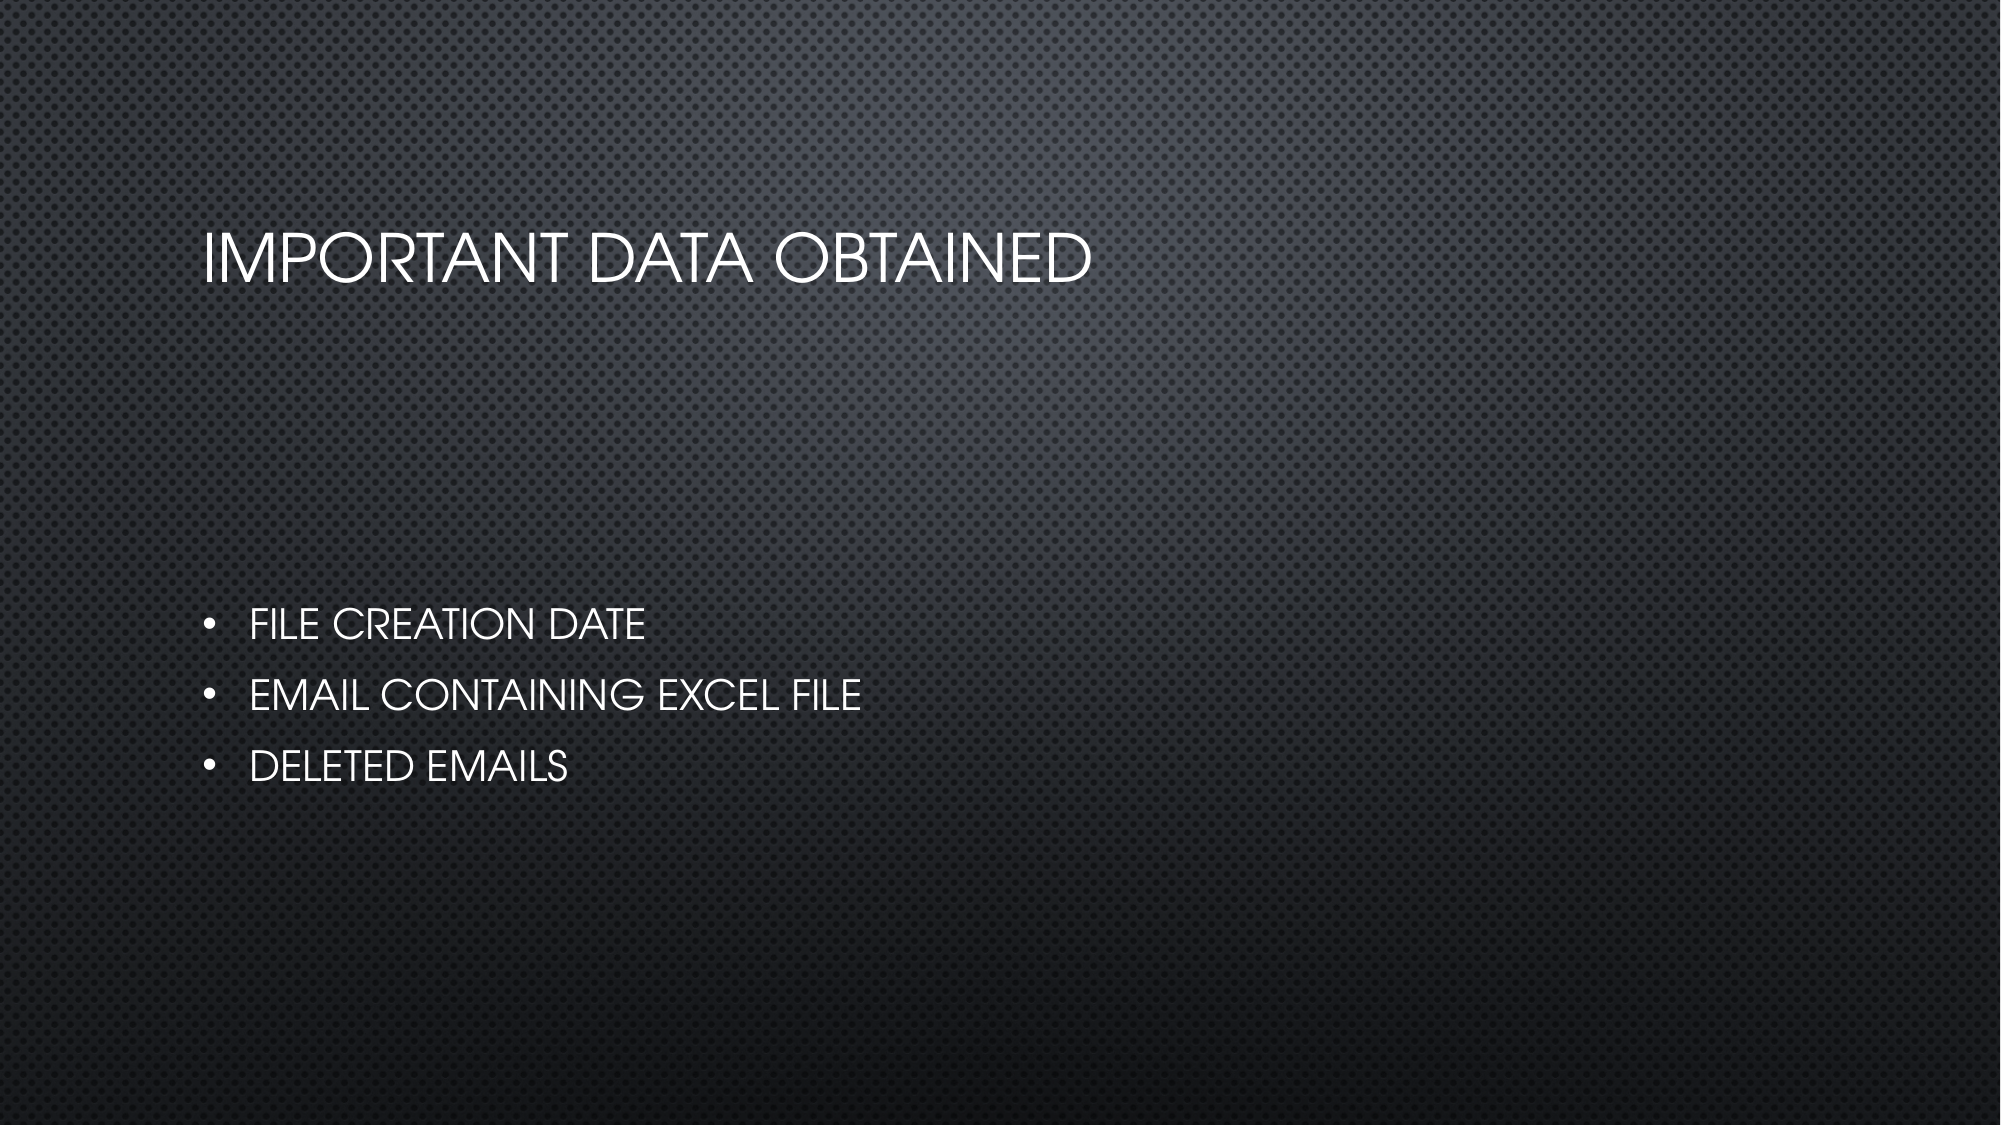

# Important data Obtained
File creation date
Email containing Excel File
Deleted Emails